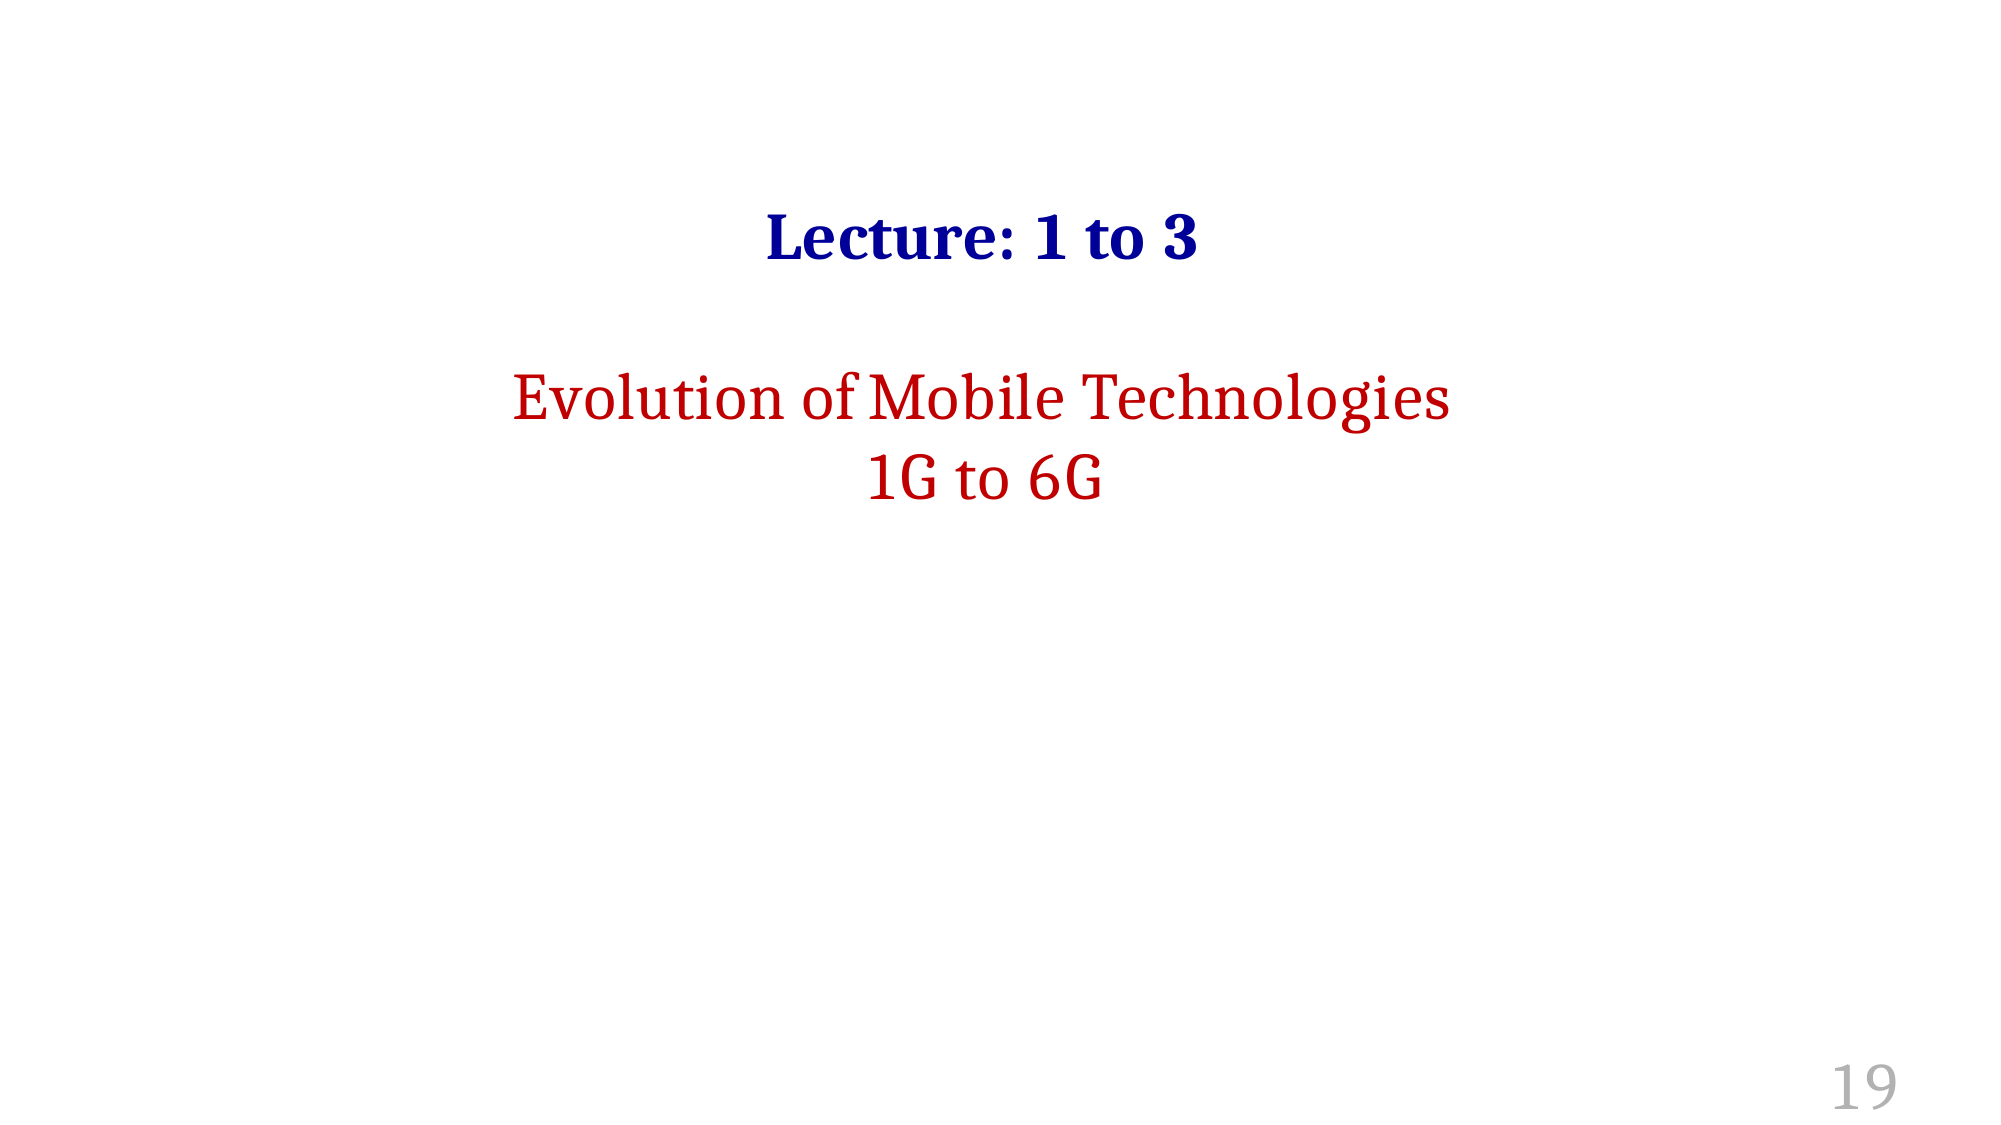

Lecture: 1 to 3

Evolution of Mobile Technologies
1G to 6G
19